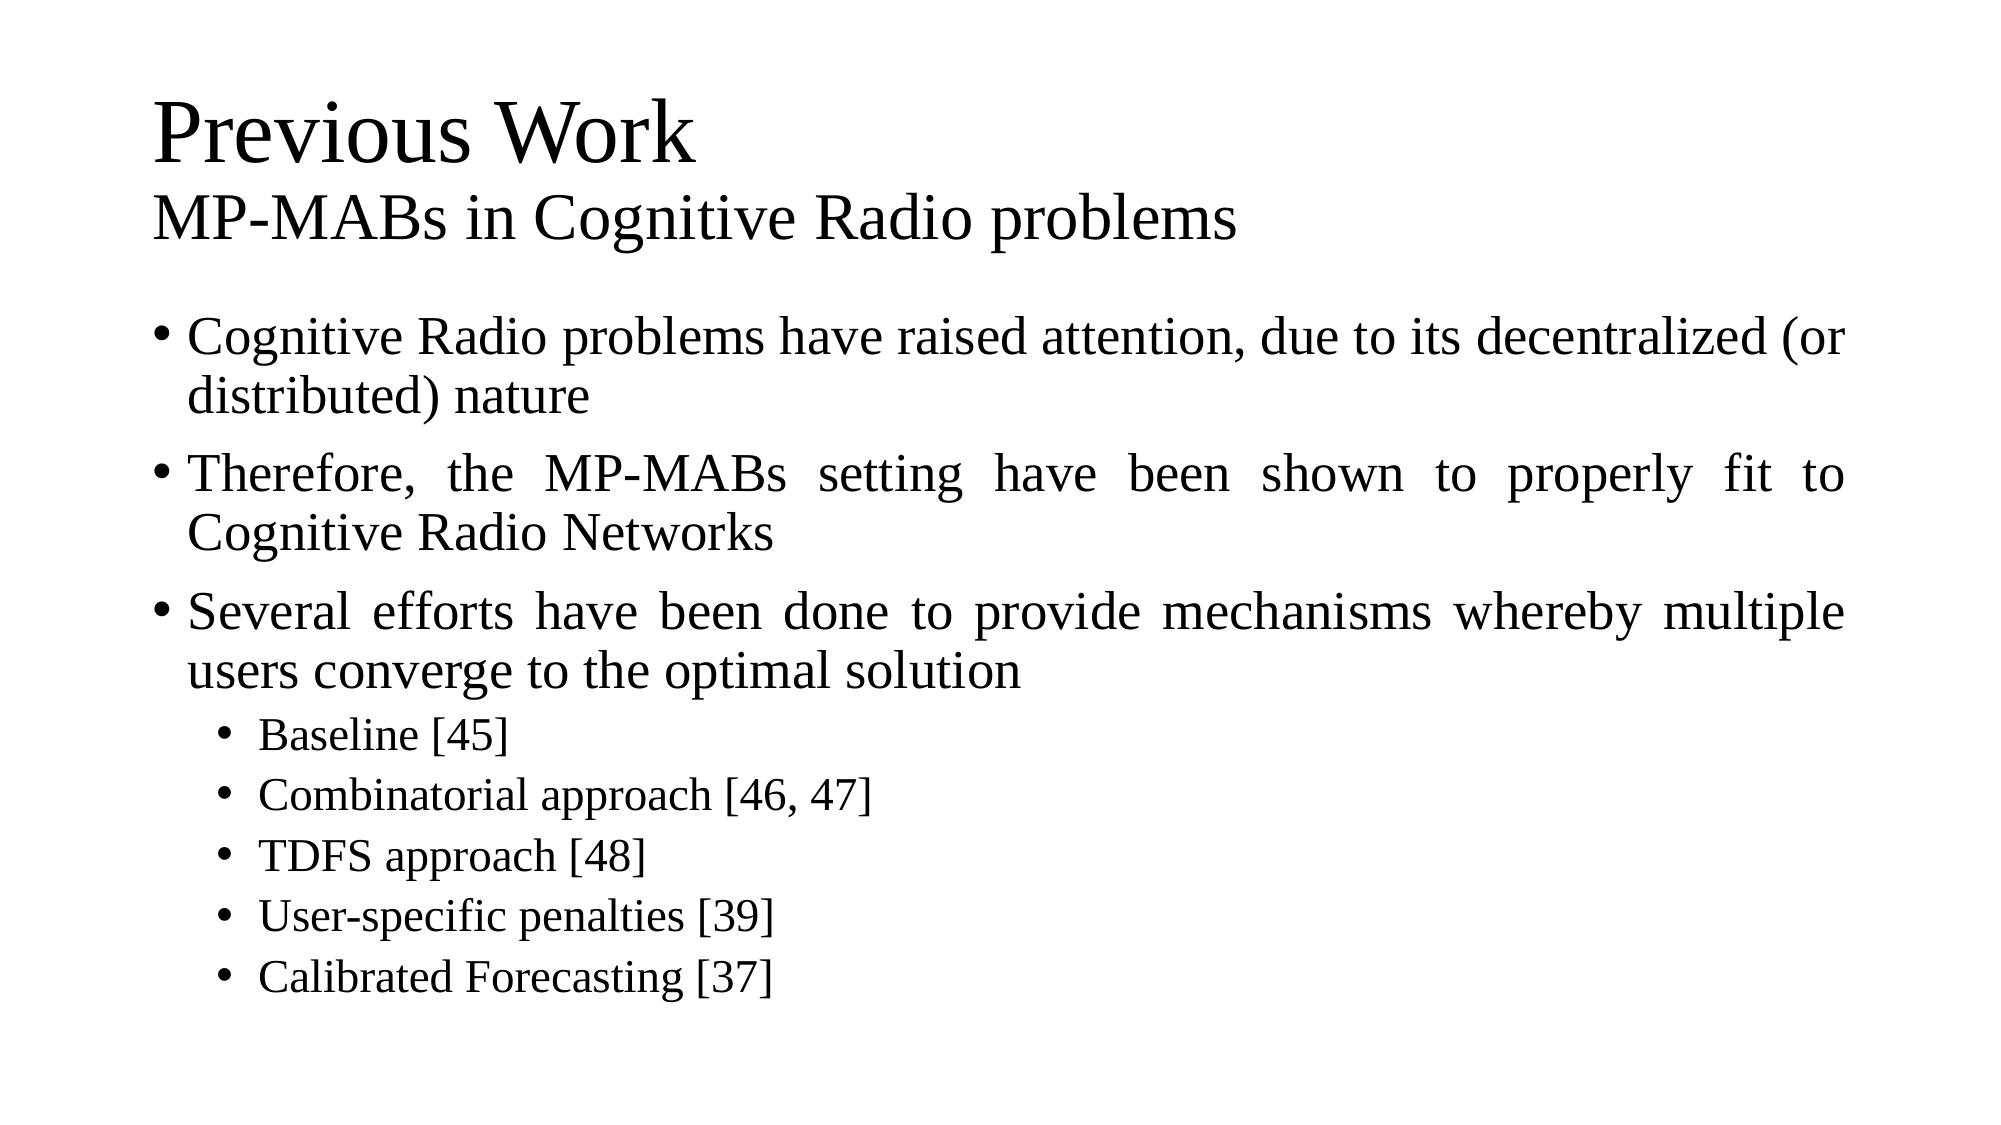

# Previous Work MP-MABs in Cognitive Radio problems
Cognitive Radio problems have raised attention, due to its decentralized (or distributed) nature
Therefore, the MP-MABs setting have been shown to properly fit to Cognitive Radio Networks
Several efforts have been done to provide mechanisms whereby multiple users converge to the optimal solution
Baseline [45]
Combinatorial approach [46, 47]
TDFS approach [48]
User-specific penalties [39]
Calibrated Forecasting [37]